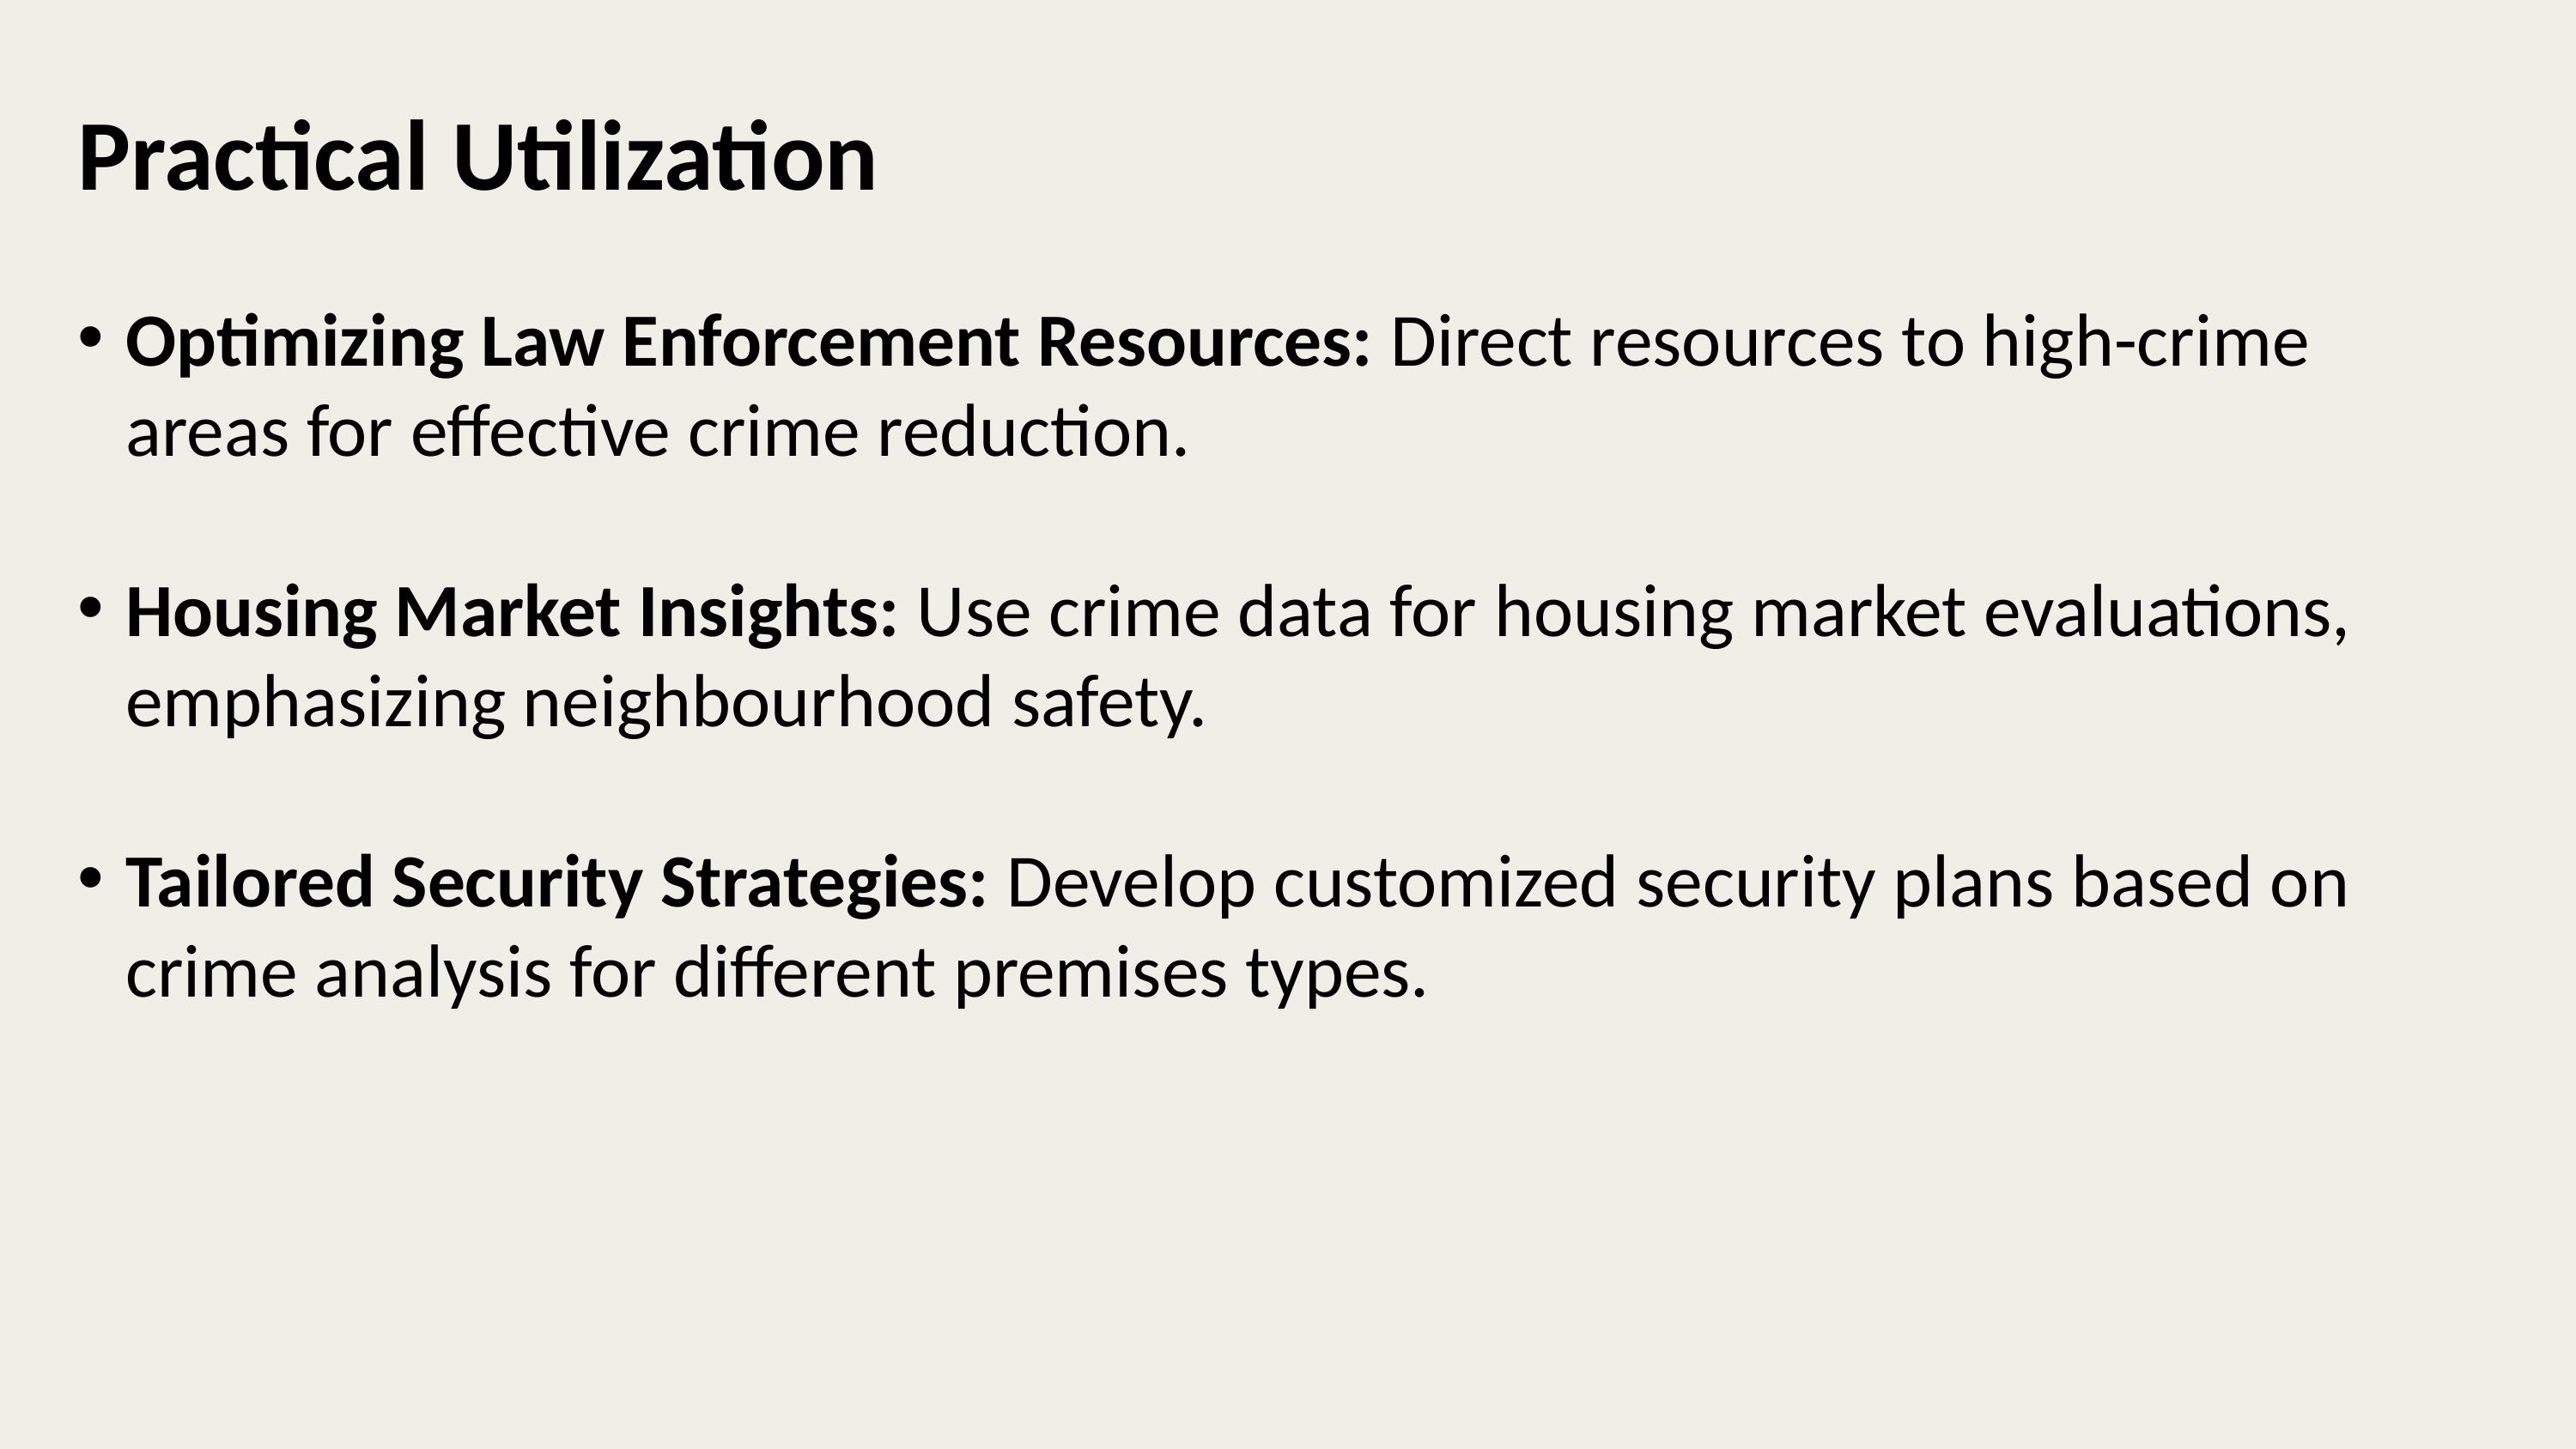

# Practical Utilization
Optimizing Law Enforcement Resources: Direct resources to high-crime areas for effective crime reduction.

Housing Market Insights: Use crime data for housing market evaluations, emphasizing neighbourhood safety.

Tailored Security Strategies: Develop customized security plans based on crime analysis for different premises types.